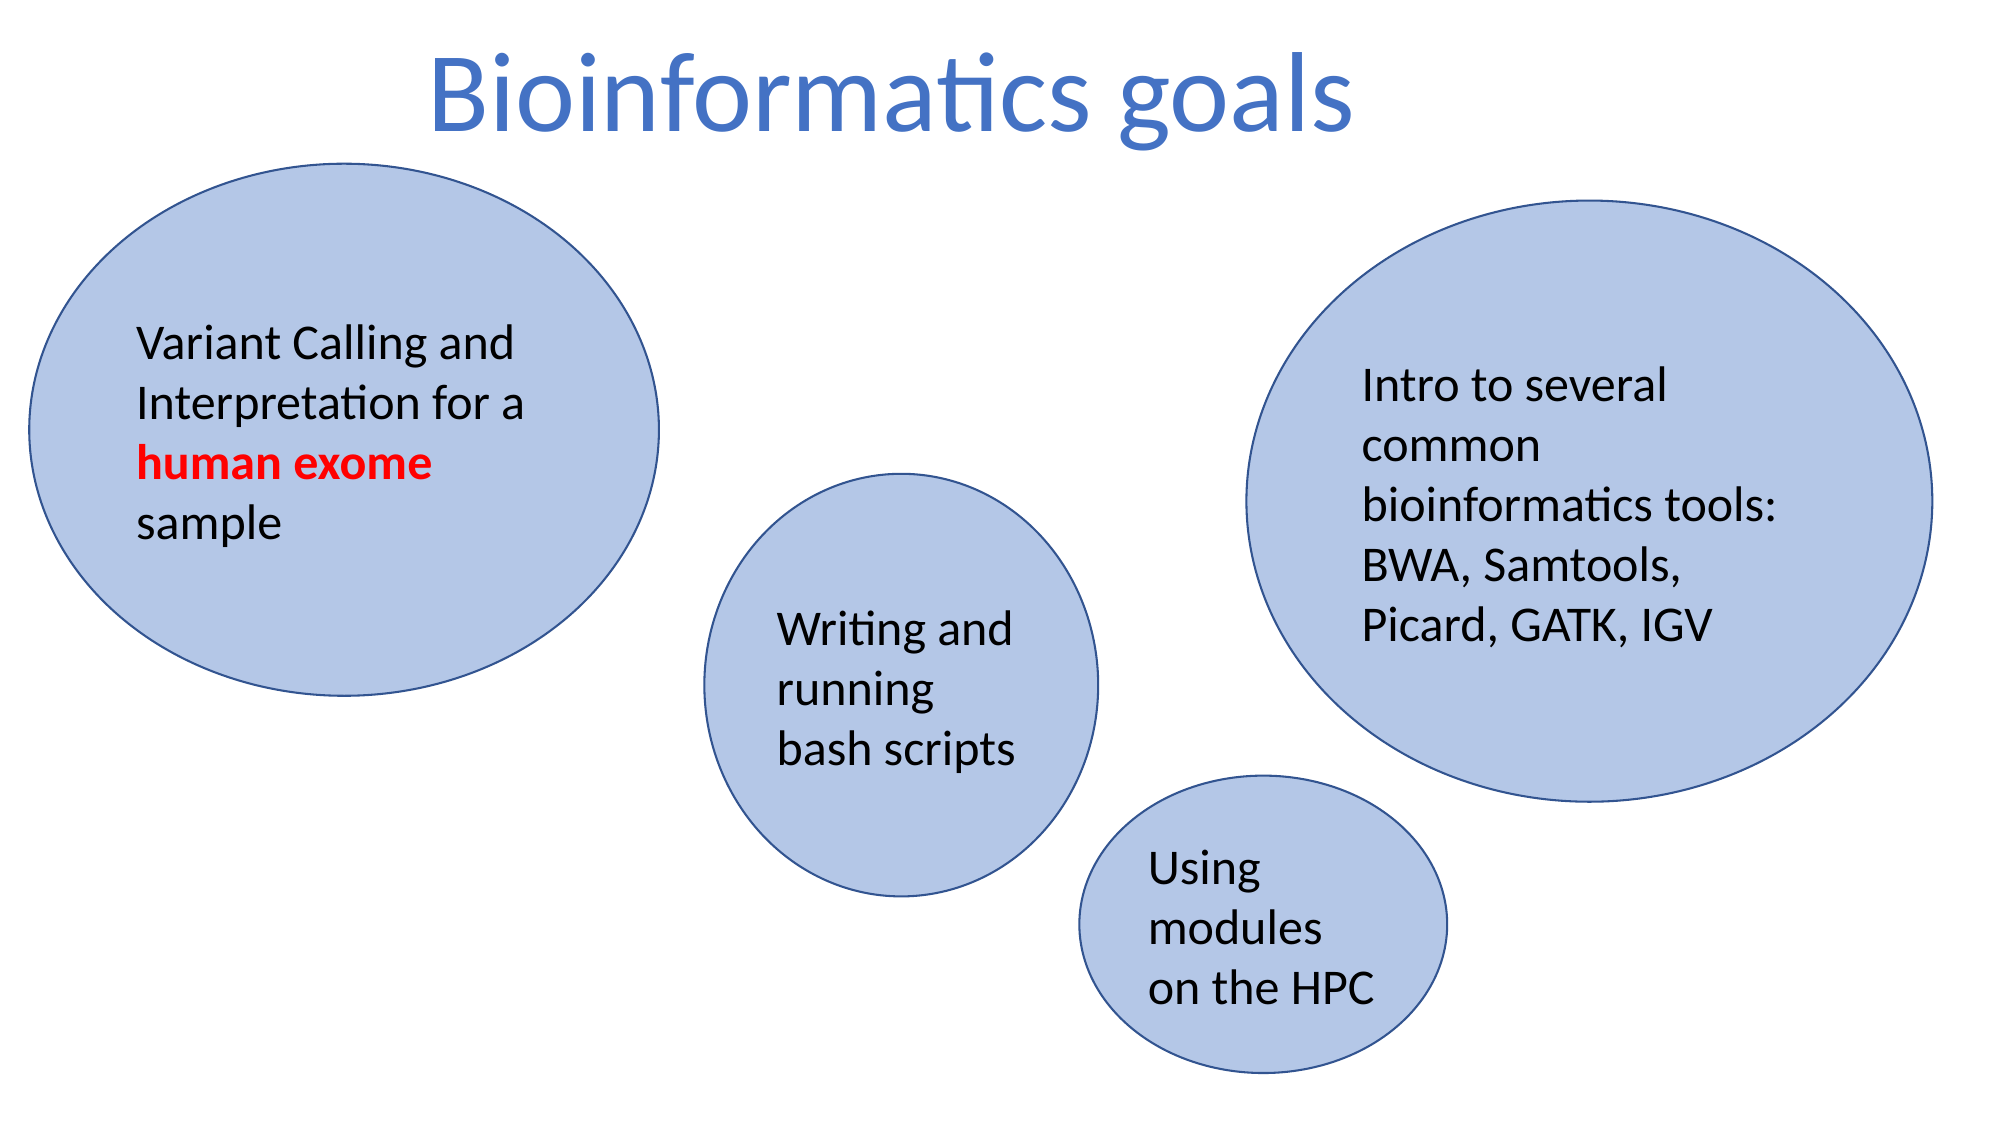

Bioinformatics goals
Variant Calling and Interpretation for a human exome sample
Intro to several common bioinformatics tools: BWA, Samtools, Picard, GATK, IGV
Writing and running bash scripts
Using modules on the HPC